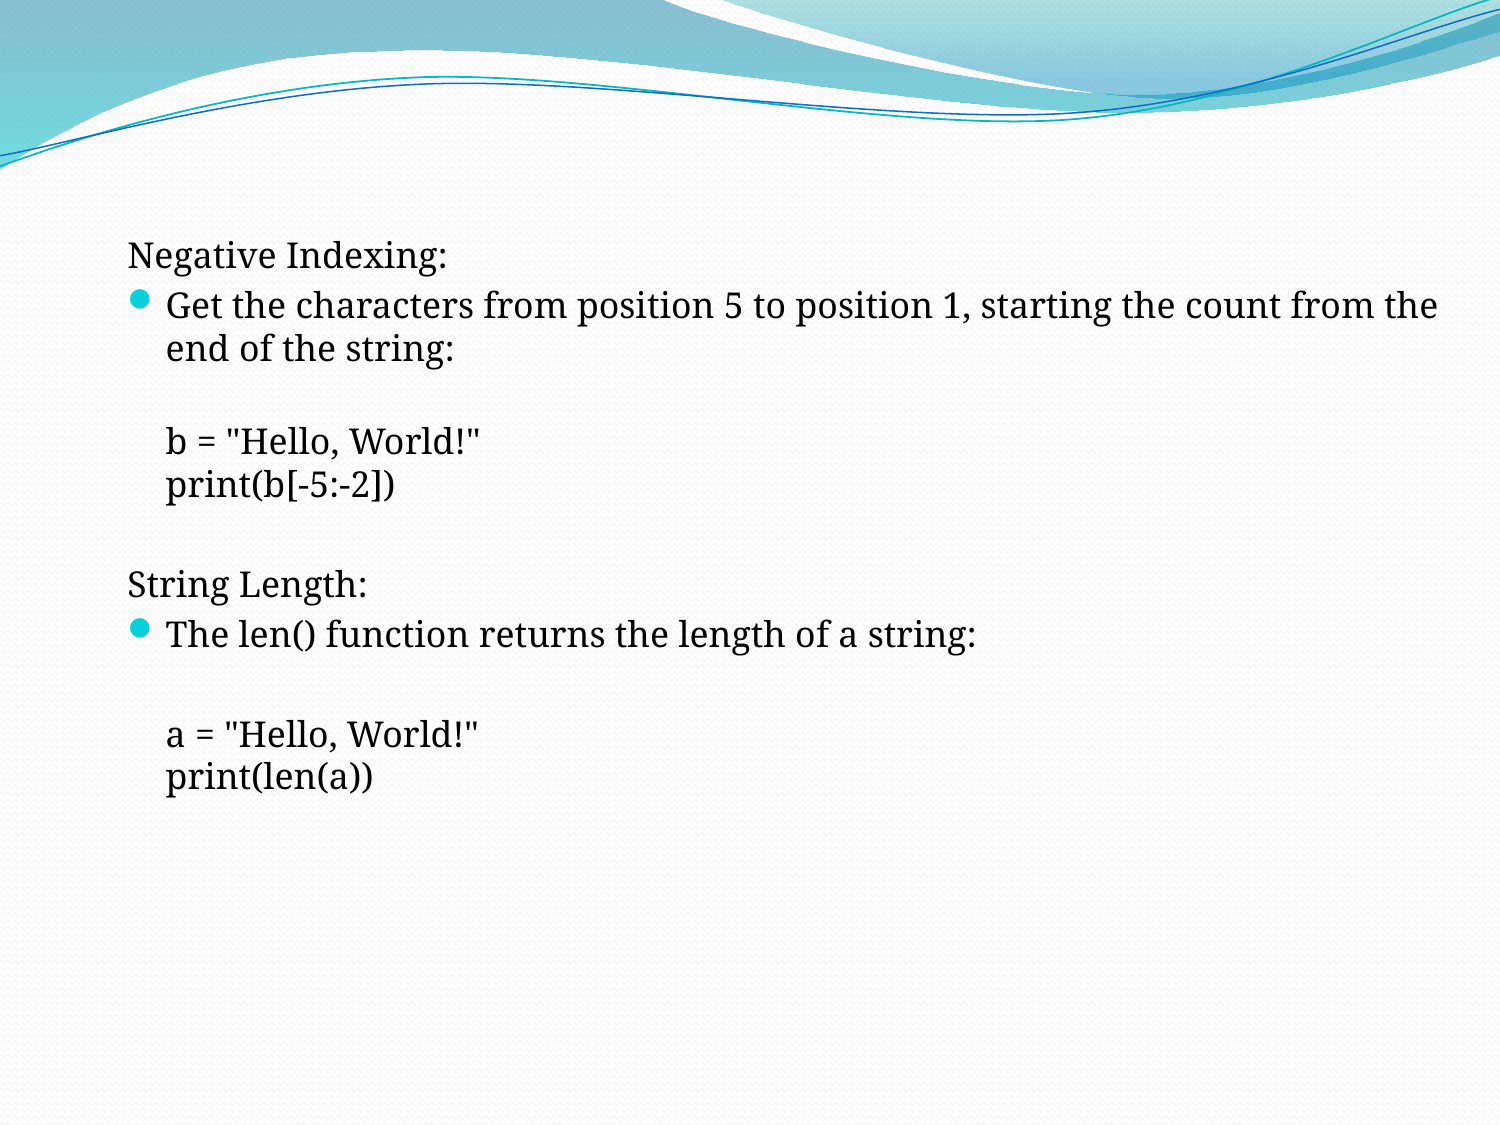

Negative Indexing:
Get the characters from position 5 to position 1, starting the count from the end of the string:
b = "Hello, World!"
print(b[-5:-2])

String Length:
The len() function returns the length of a string:

	a = "Hello, World!"
print(len(a))